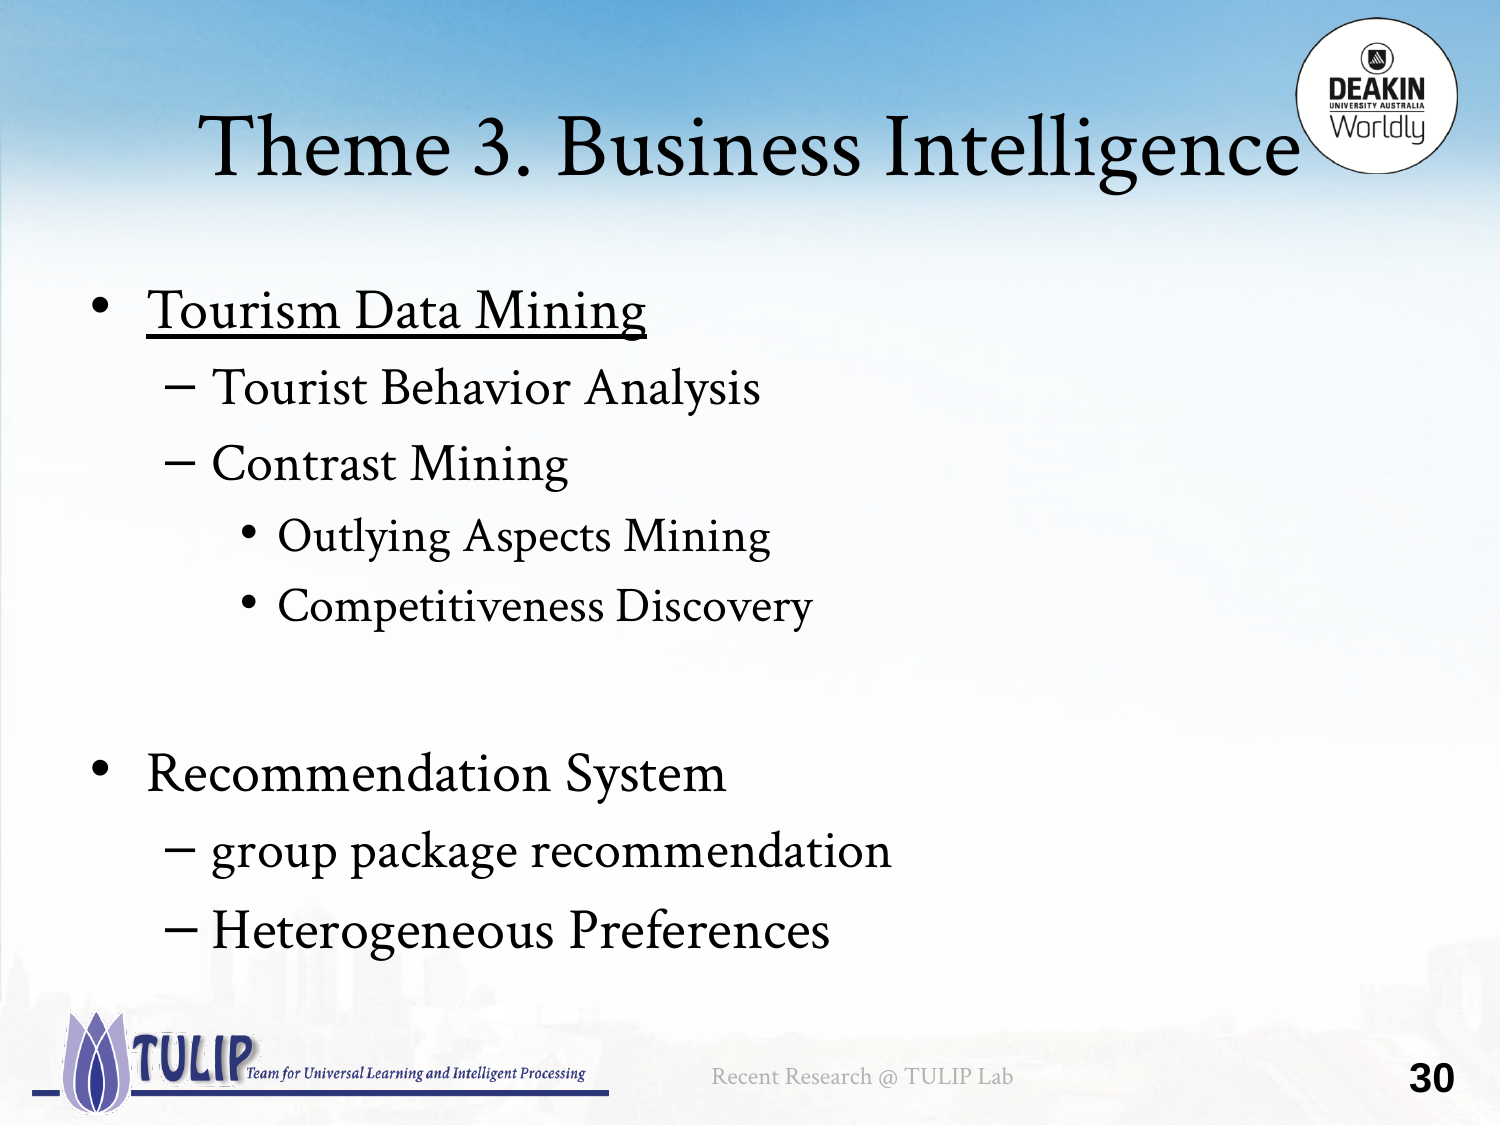

# Theme 3. Business Intelligence
Tourism Data Mining
Tourist Behavior Analysis
Contrast Mining
Outlying Aspects Mining
Competitiveness Discovery

Recommendation System
group package recommendation
Heterogeneous Preferences

Recent Research @ TULIP Lab
30